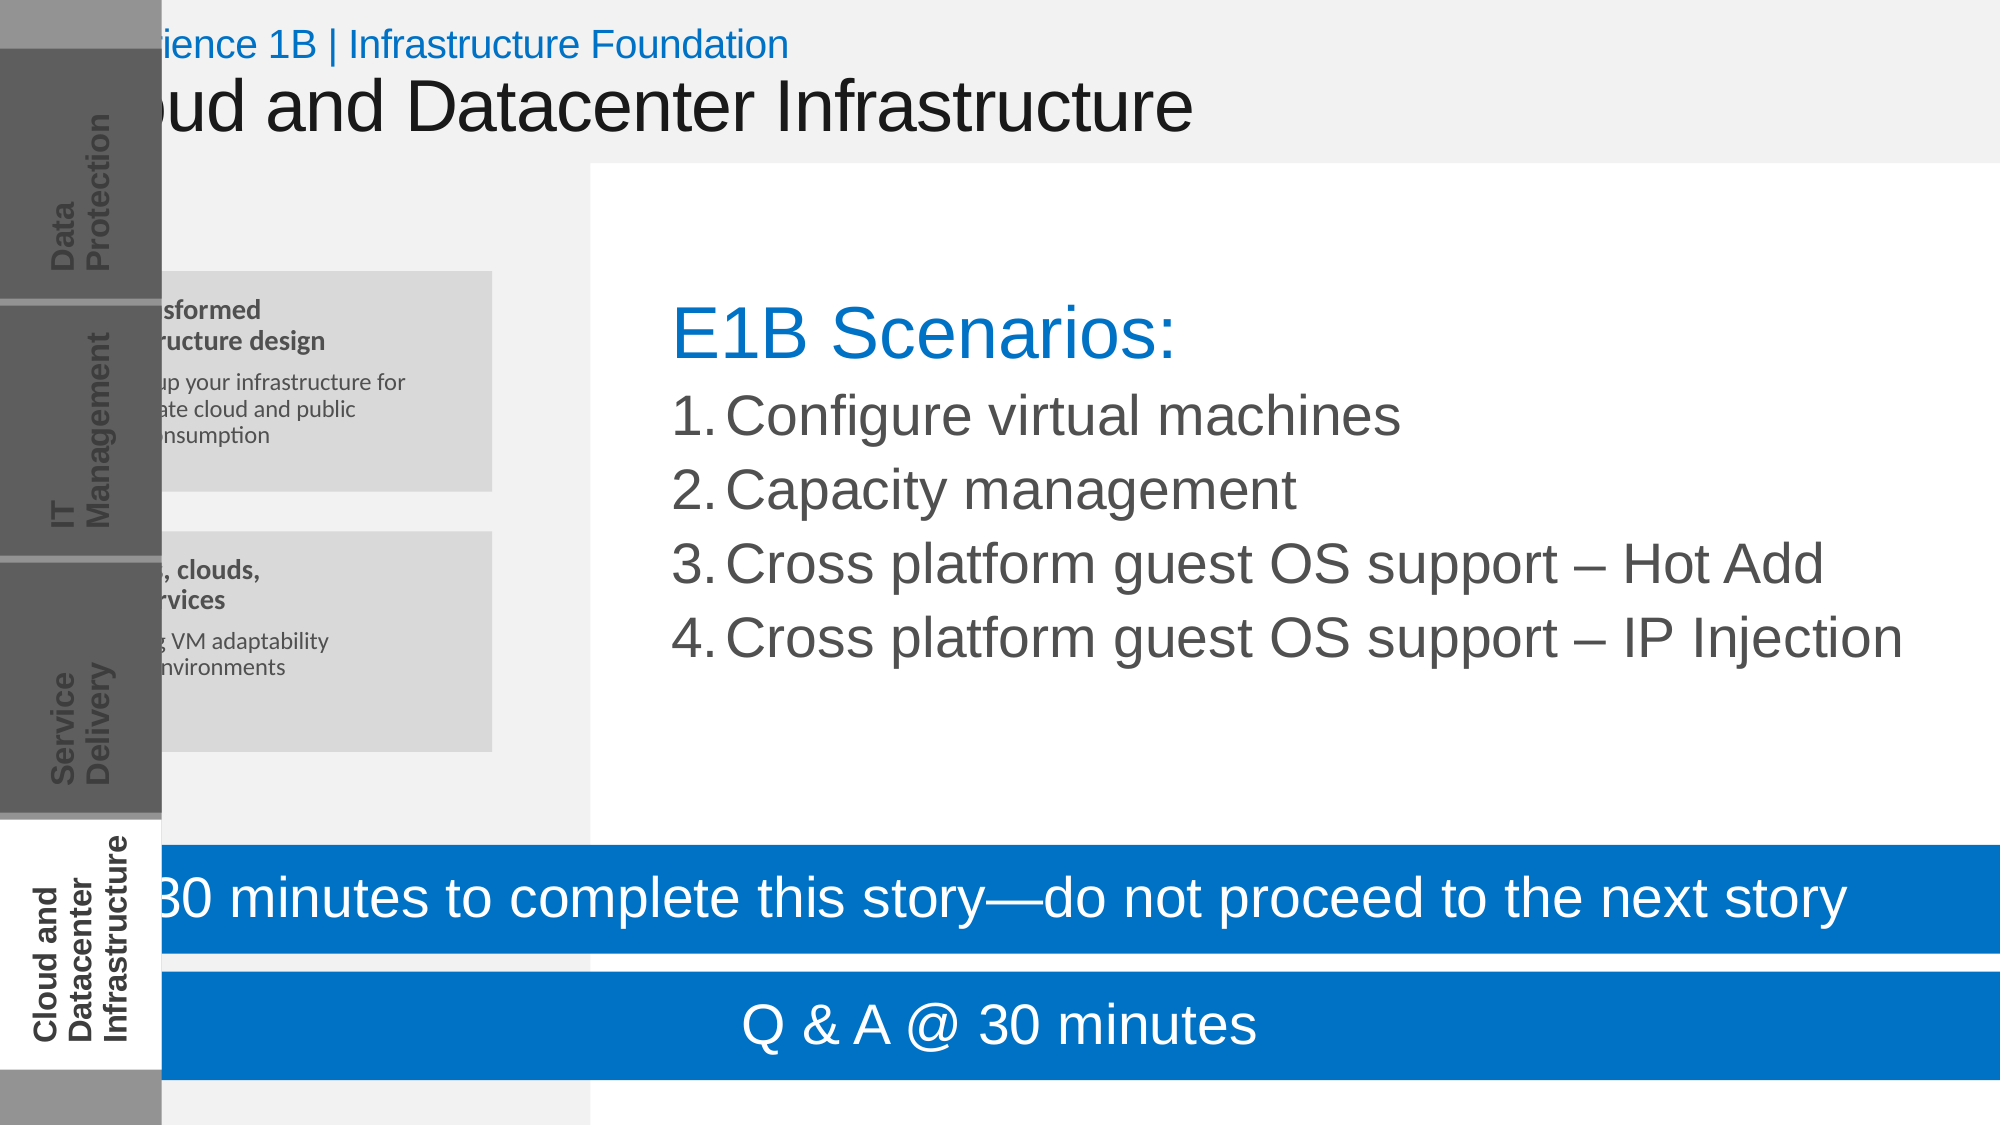

Experience 1B | Infrastructure Foundation
Cloud and Datacenter Infrastructure
Data Protection
A. Transformed
infrastructure design

Setting up your infrastructure for
the private cloud and public
cloud consumption
E1B Scenarios:
Configure virtual machines
Capacity management
Cross platform guest OS support – Hot Add
Cross platform guest OS support – IP Injection
IT Management
B. VMs, clouds,
and services
Ensuring VM adaptability
across environments
Service Delivery
Cloud and Datacenter Infrastructure
30 minutes to complete this story—do not proceed to the next story
Q & A @ 30 minutes